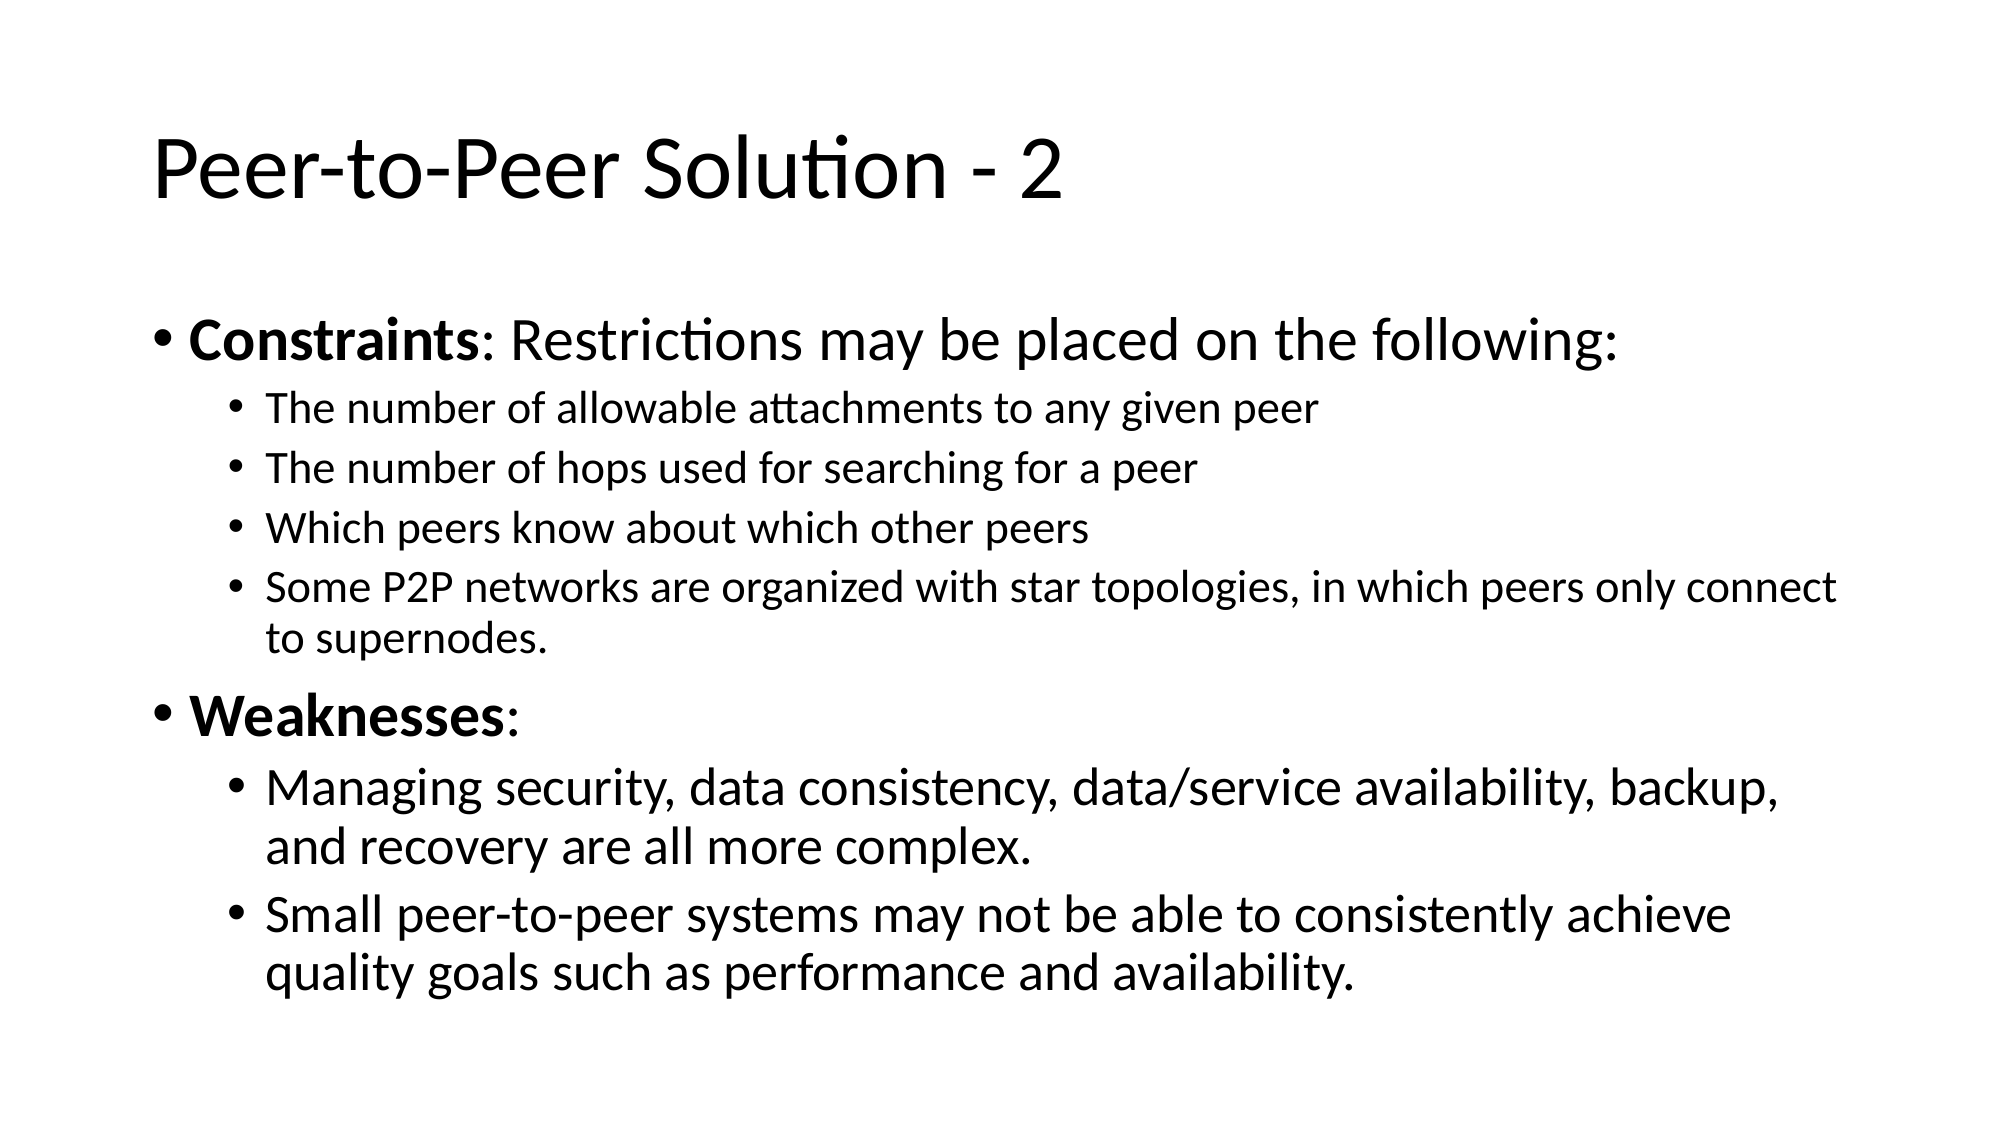

# Peer-to-Peer Solution - 2
Constraints: Restrictions may be placed on the following:
The number of allowable attachments to any given peer
The number of hops used for searching for a peer
Which peers know about which other peers
Some P2P networks are organized with star topologies, in which peers only connect to supernodes.
Weaknesses:
Managing security, data consistency, data/service availability, backup, and recovery are all more complex.
Small peer-to-peer systems may not be able to consistently achieve quality goals such as performance and availability.